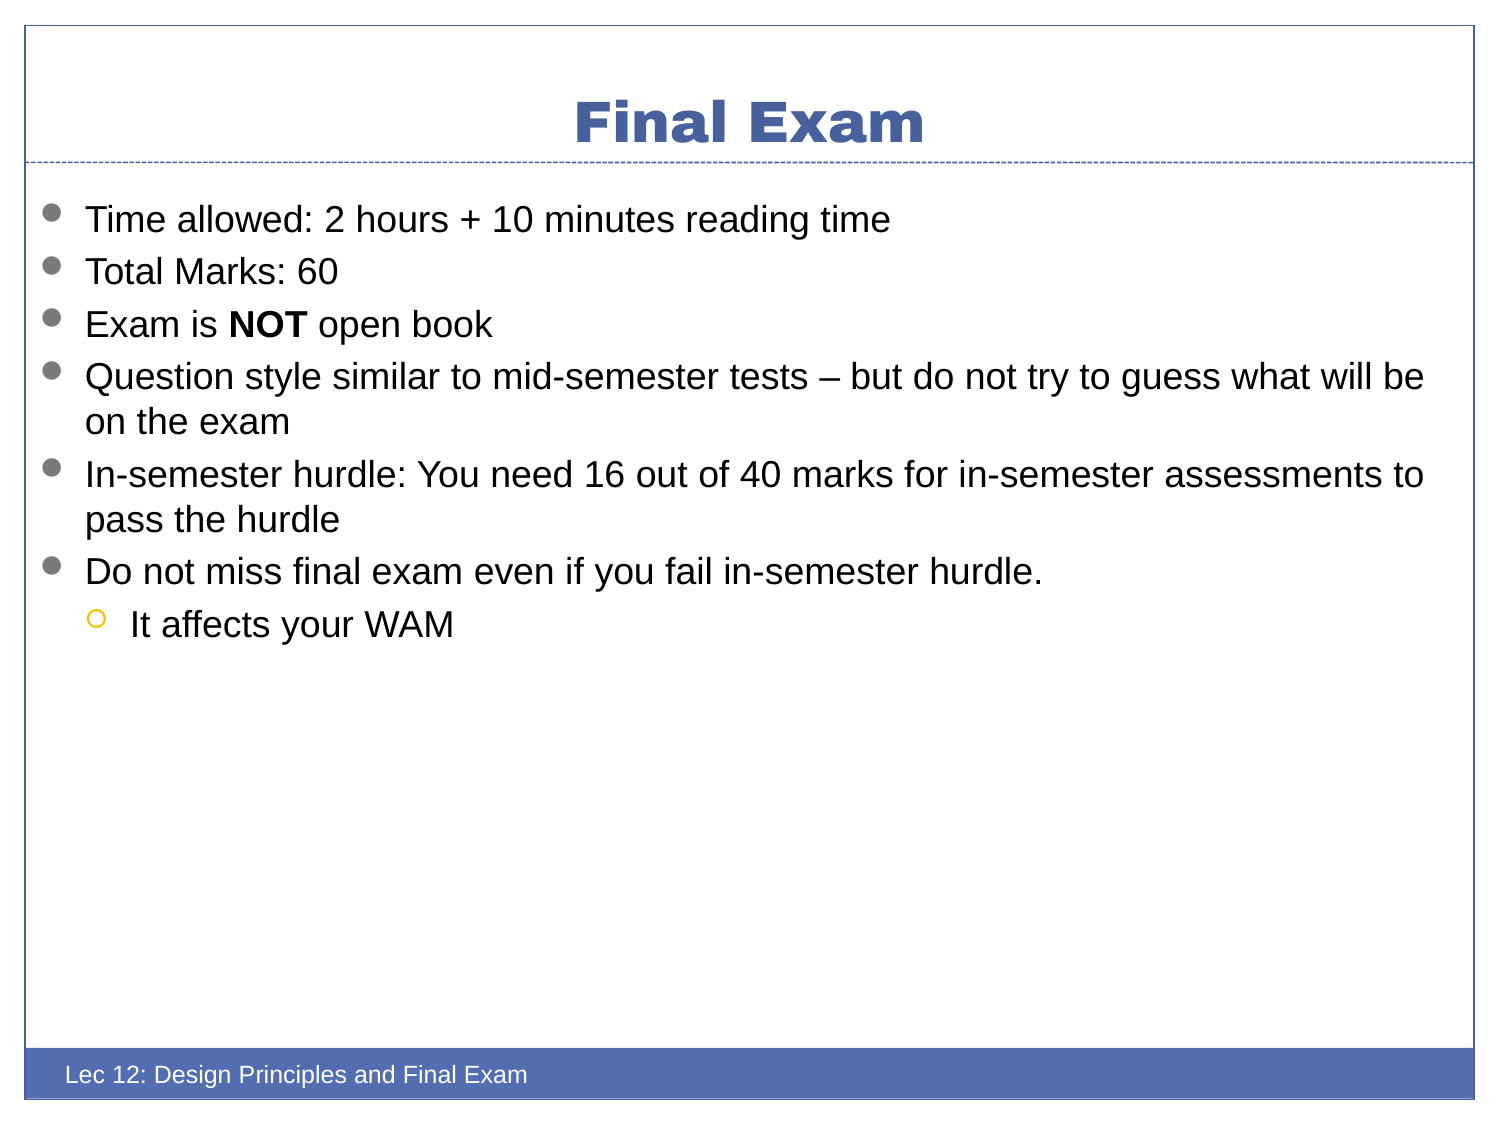

# Final Exam
Time allowed: 2 hours + 10 minutes reading time
Total Marks: 60
Exam is NOT open book
Question style similar to mid-semester tests – but do not try to guess what will be on the exam
In-semester hurdle: You need 16 out of 40 marks for in-semester assessments to pass the hurdle
Do not miss final exam even if you fail in-semester hurdle.
It affects your WAM
Lec 12: Design Principles and Final Exam